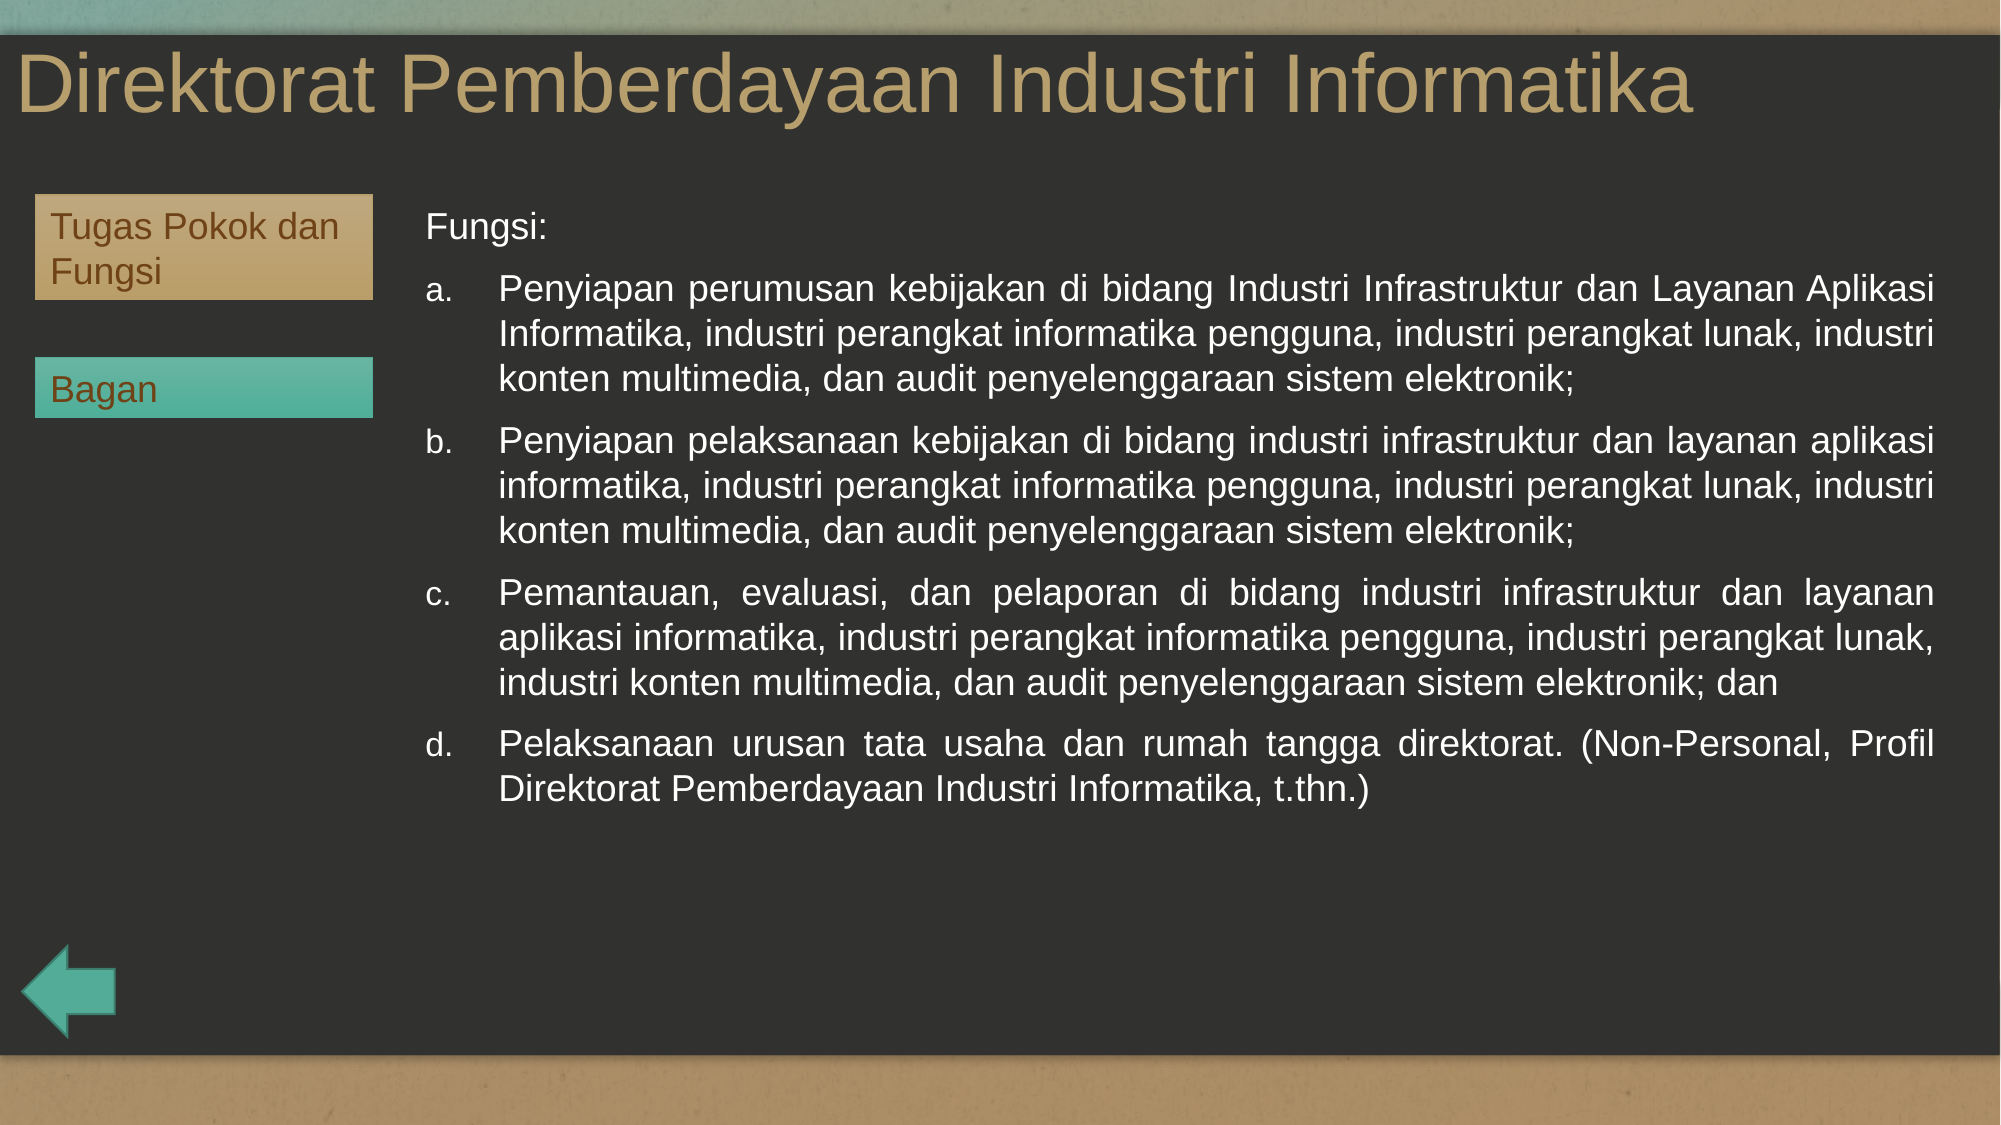

# Direktorat Pemberdayaan Industri Informatika
Tugas Pokok dan Fungsi
Fungsi:
Penyiapan perumusan kebijakan di bidang Industri Infrastruktur dan Layanan Aplikasi Informatika, industri perangkat informatika pengguna, industri perangkat lunak, industri konten multimedia, dan audit penyelenggaraan sistem elektronik;
Penyiapan pelaksanaan kebijakan di bidang industri infrastruktur dan layanan aplikasi informatika, industri perangkat informatika pengguna, industri perangkat lunak, industri konten multimedia, dan audit penyelenggaraan sistem elektronik;
Pemantauan, evaluasi, dan pelaporan di bidang industri infrastruktur dan layanan aplikasi informatika, industri perangkat informatika pengguna, industri perangkat lunak, industri konten multimedia, dan audit penyelenggaraan sistem elektronik; dan
Pelaksanaan urusan tata usaha dan rumah tangga direktorat. (Non-Personal, Profil Direktorat Pemberdayaan Industri Informatika, t.thn.)
Bagan